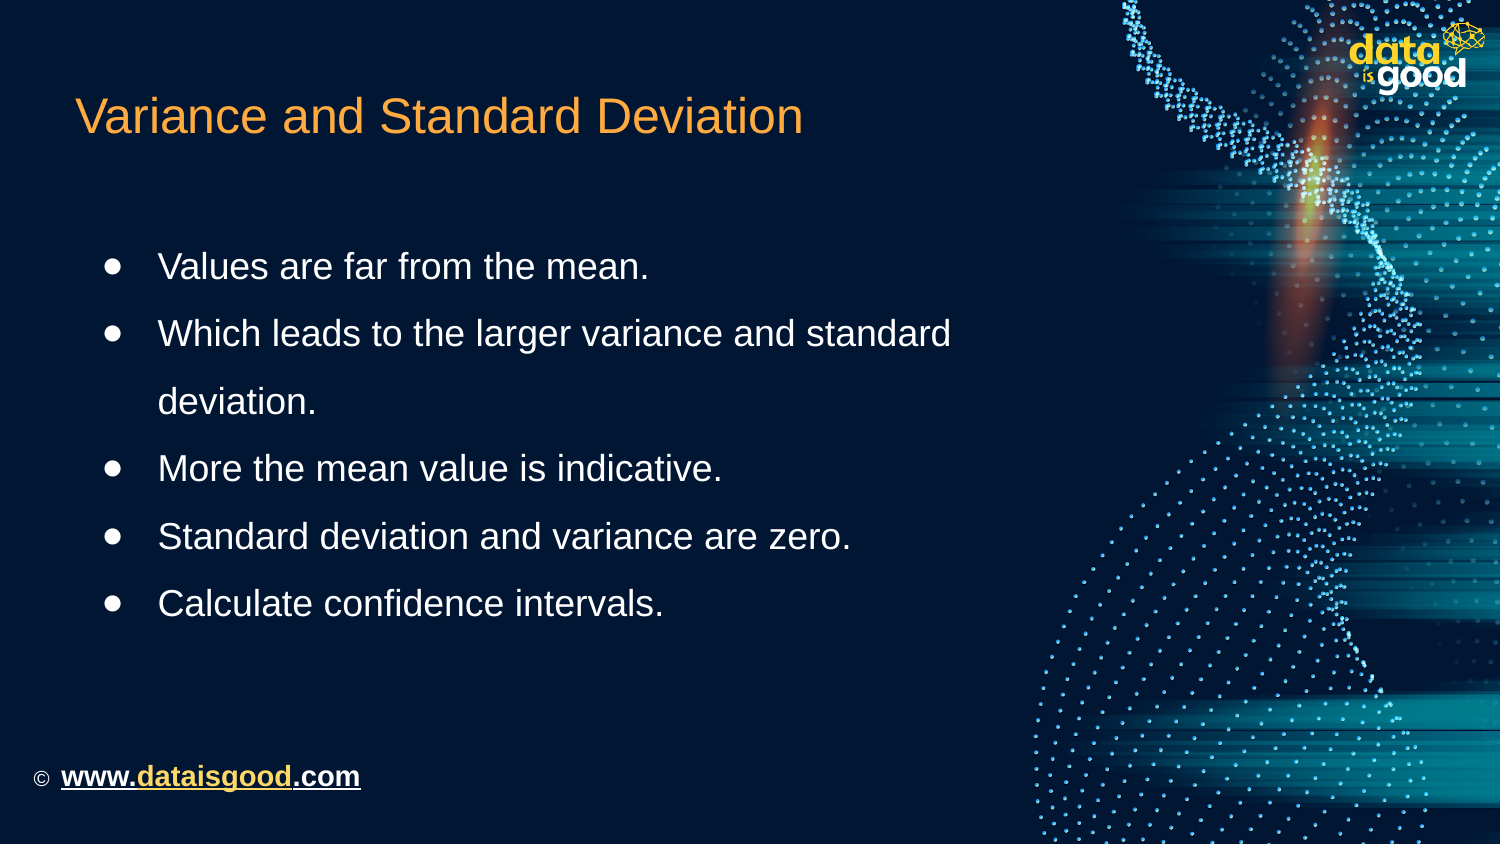

# Variance and Standard Deviation
Values are far from the mean.
Which leads to the larger variance and standard deviation.
More the mean value is indicative.
Standard deviation and variance are zero.
Calculate confidence intervals.